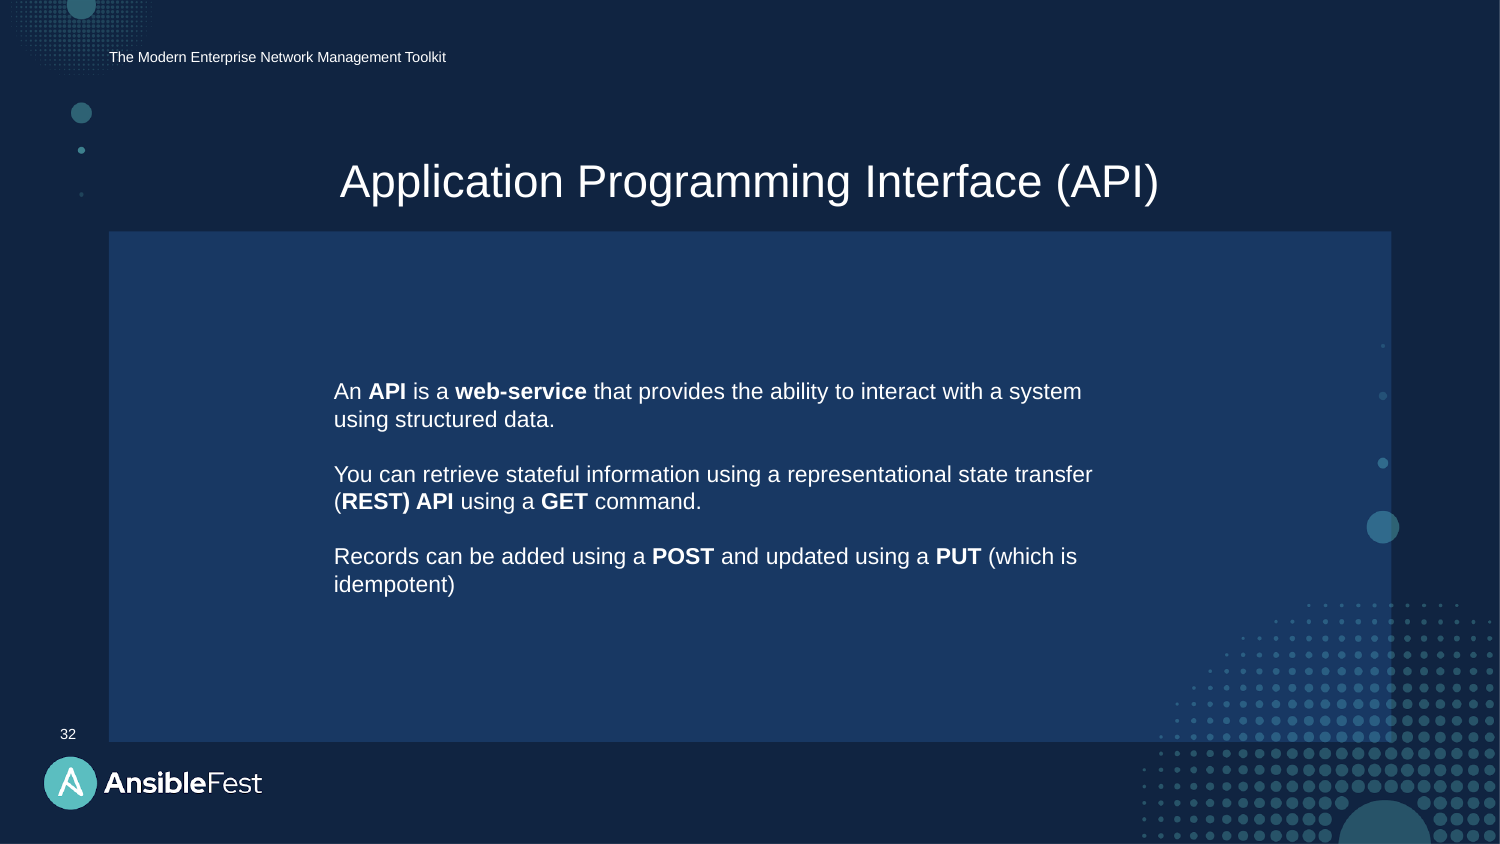

The Modern Enterprise Network Management Toolkit
Application Programming Interface (API)
An API is a web-service that provides the ability to interact with a system using structured data.

You can retrieve stateful information using a representational state transfer
(REST) API using a GET command.

Records can be added using a POST and updated using a PUT (which is idempotent)
32